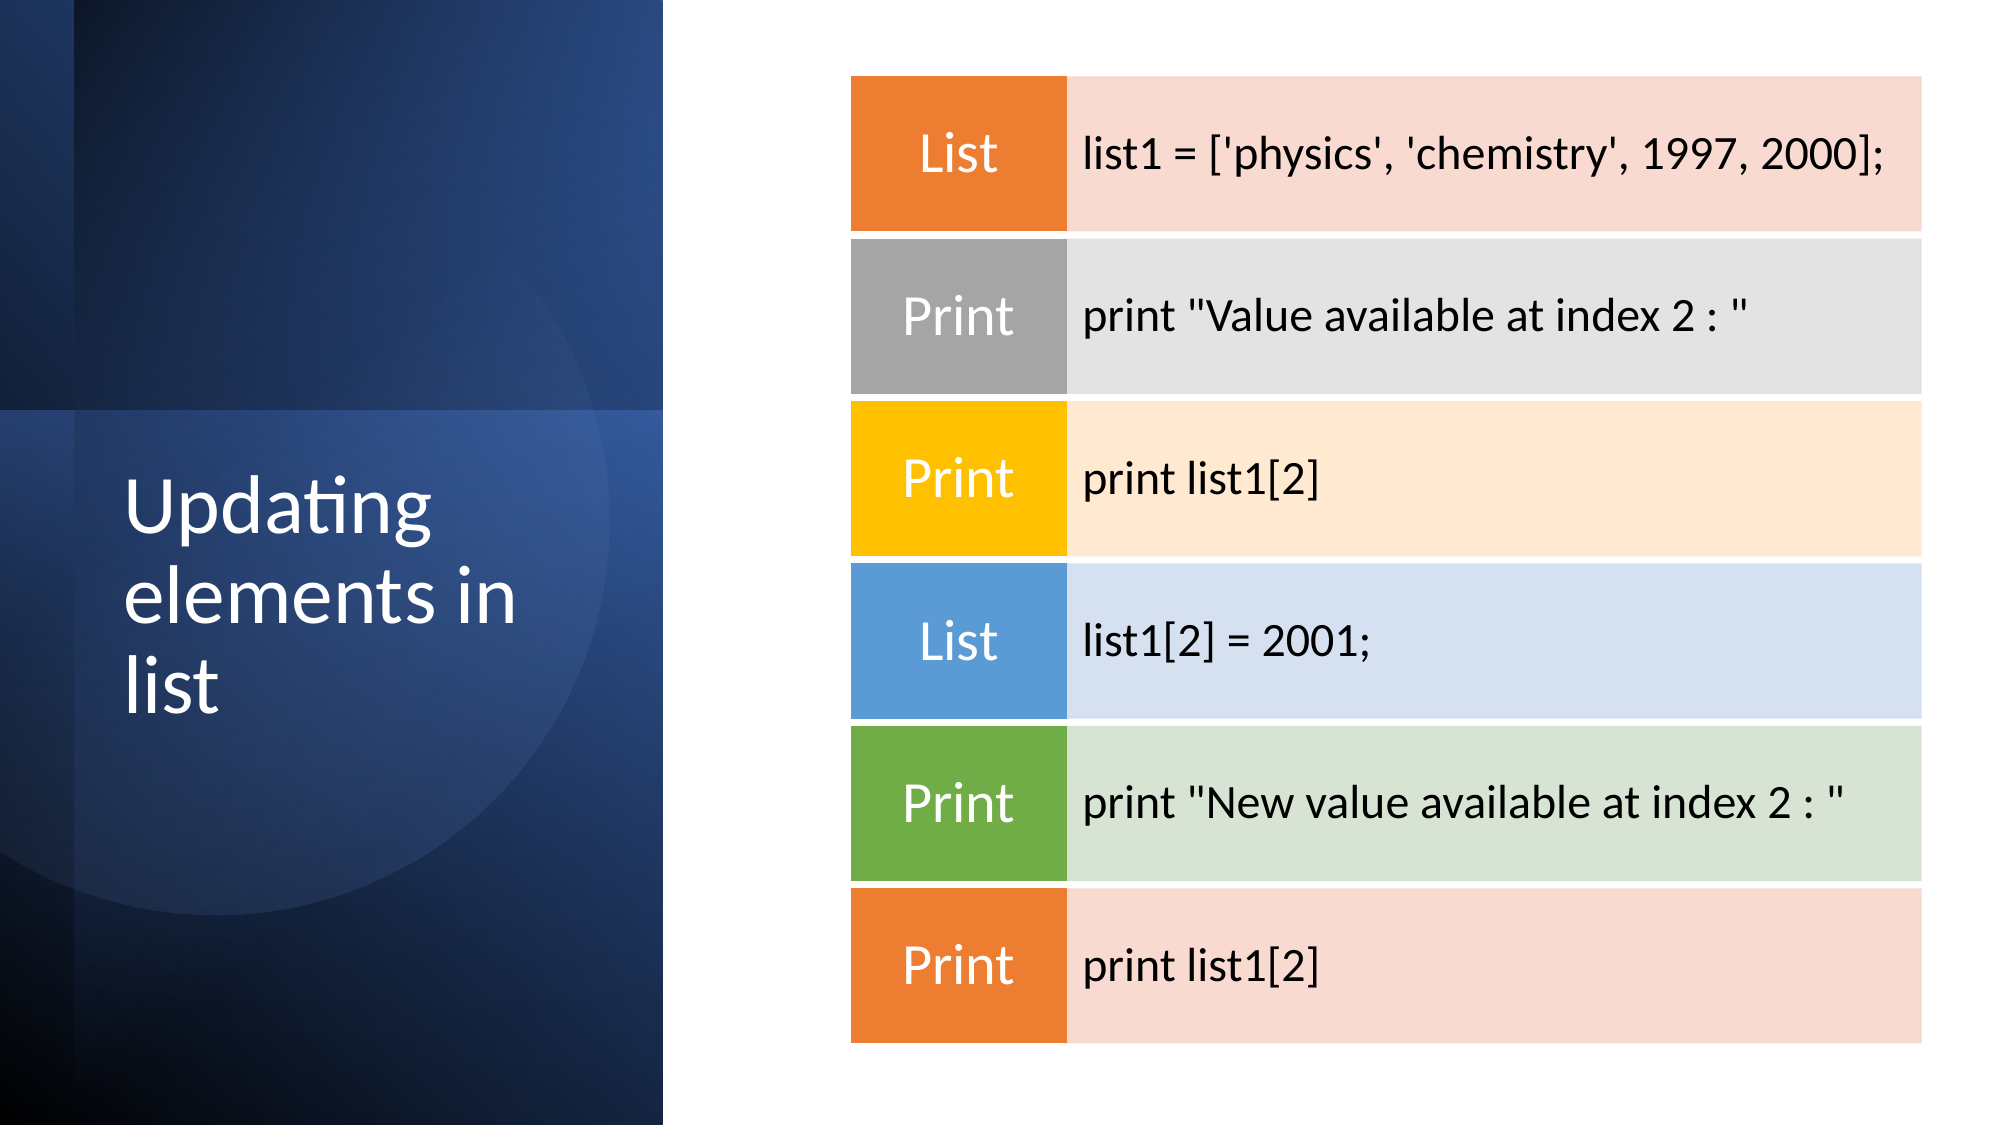

list1 = ['physics', 'chemistry', 1997, 2000];
List
print "Value available at index 2 : "
Print
print list1[2]
Print
list1[2] = 2001;
List
print "New value available at index 2 : "
Print
print list1[2]
Print

# Updating elements in list